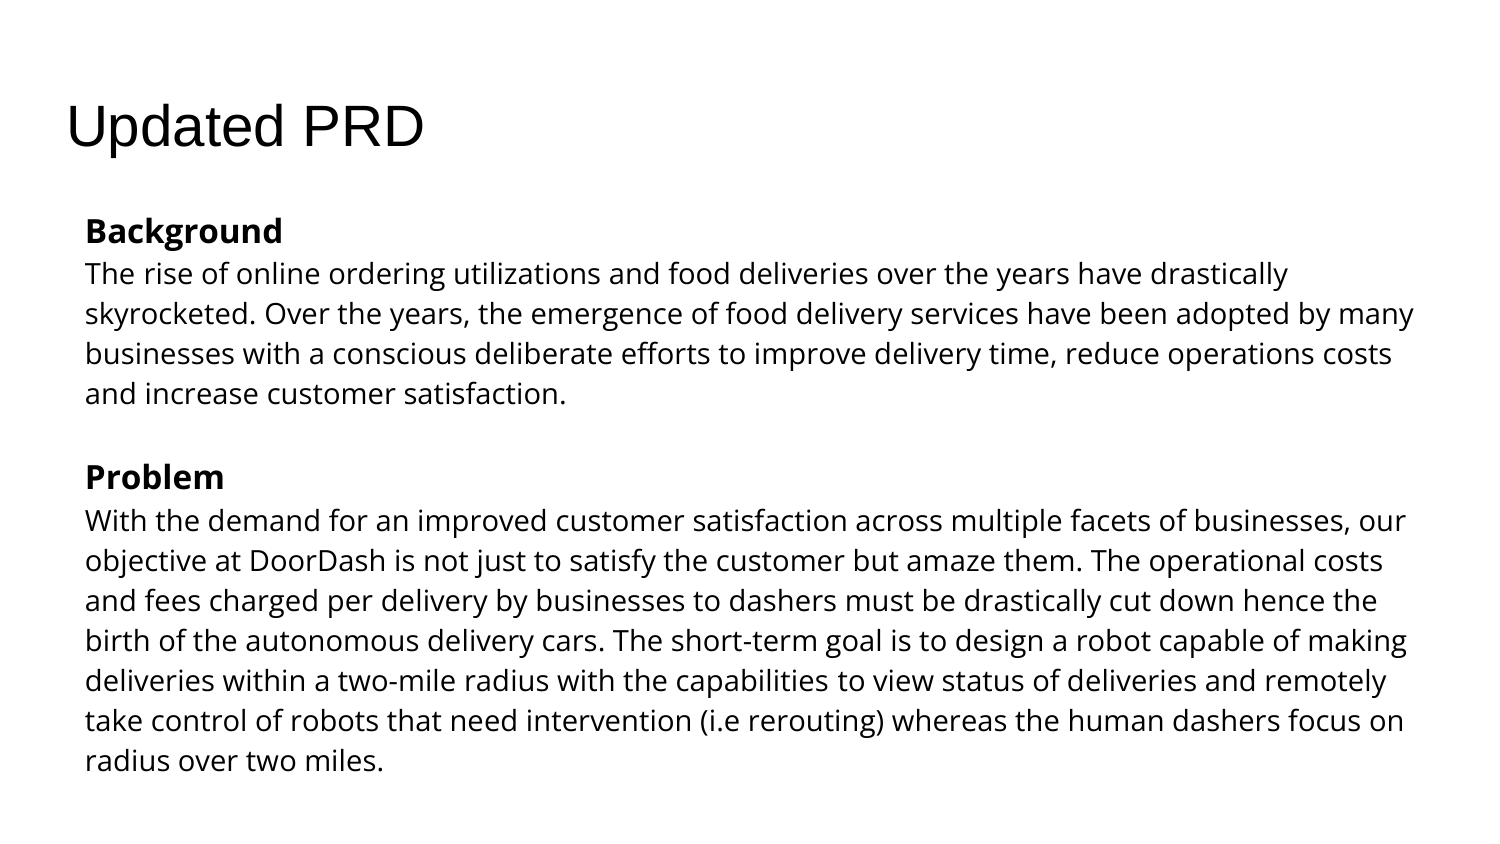

# Updated PRD
Background
The rise of online ordering utilizations and food deliveries over the years have drastically skyrocketed. Over the years, the emergence of food delivery services have been adopted by many businesses with a conscious deliberate efforts to improve delivery time, reduce operations costs and increase customer satisfaction.

Problem
With the demand for an improved customer satisfaction across multiple facets of businesses, our objective at DoorDash is not just to satisfy the customer but amaze them. The operational costs and fees charged per delivery by businesses to dashers must be drastically cut down hence the birth of the autonomous delivery cars. The short-term goal is to design a robot capable of making deliveries within a two-mile radius with the capabilities to view status of deliveries and remotely take control of robots that need intervention (i.e rerouting) whereas the human dashers focus on radius over two miles.